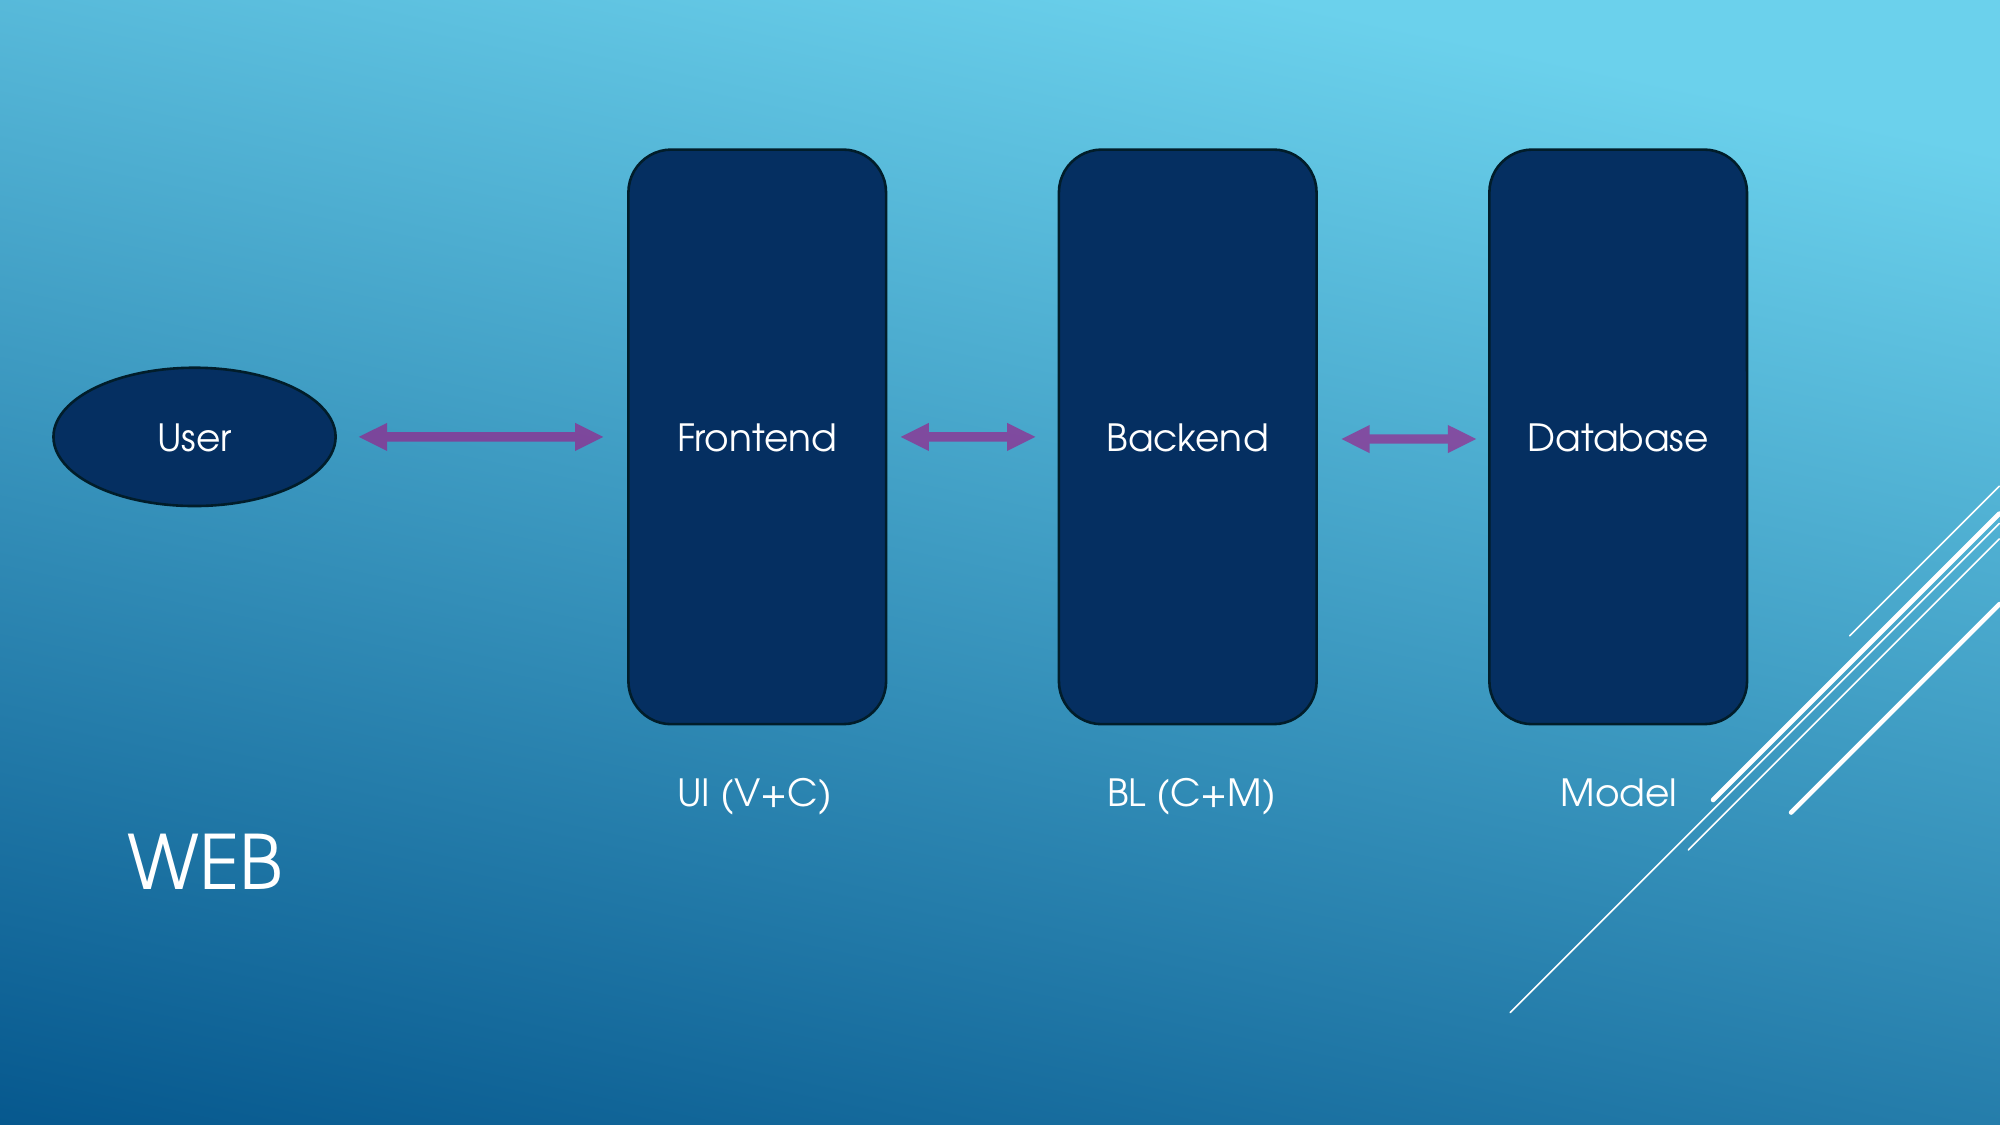

Frontend
Backend
Database
User
# Web
UI (V+C)
BL (C+M)
Model